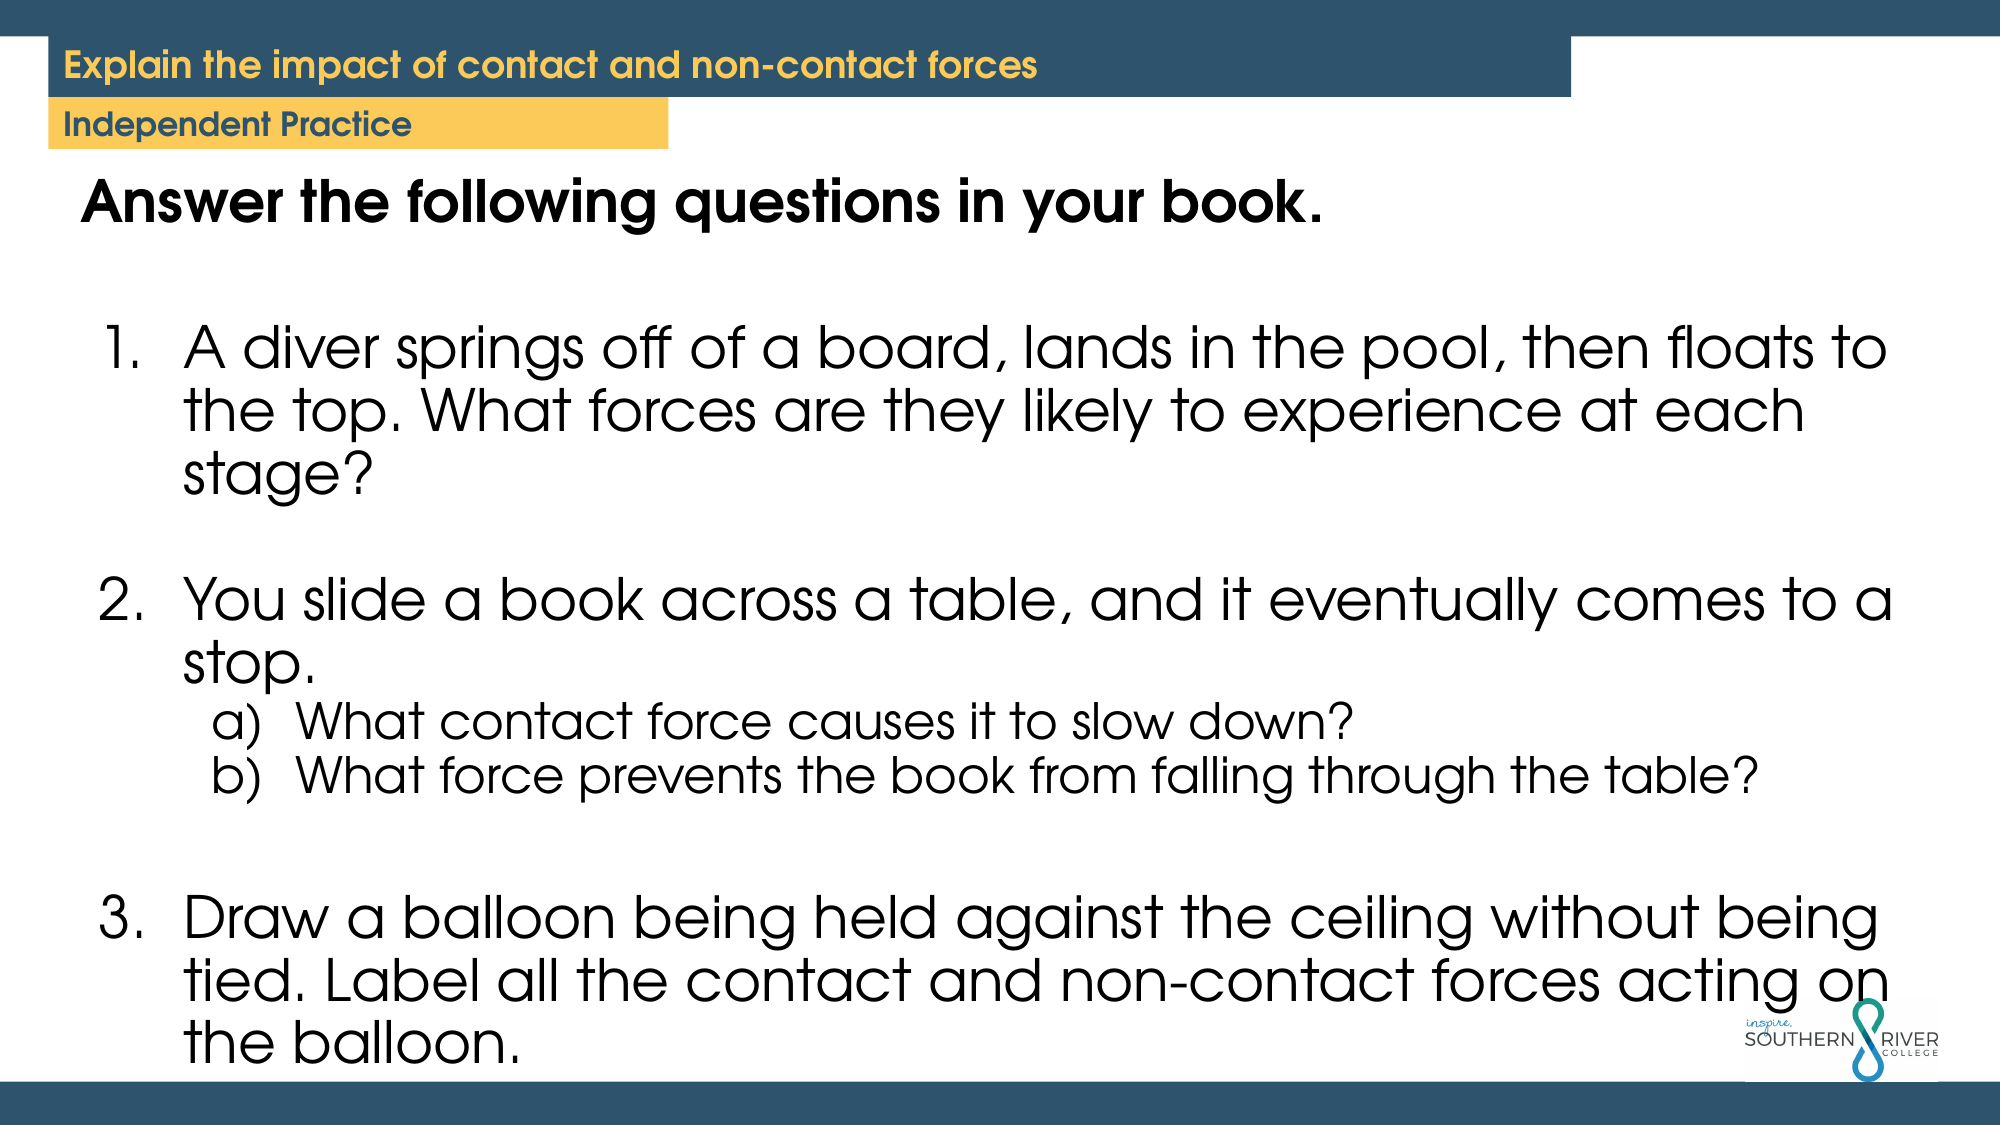

Explain the impact of contact and non-contact forces
Answer the following questions in your book.

A diver springs off of a board, lands in the pool, then floats to the top. What forces are they likely to experience at each stage?

You slide a book across a table, and it eventually comes to a stop.
What contact force causes it to slow down?
What force prevents the book from falling through the table?

Draw a balloon being held against the ceiling without being tied. Label all the contact and non-contact forces acting on the balloon.